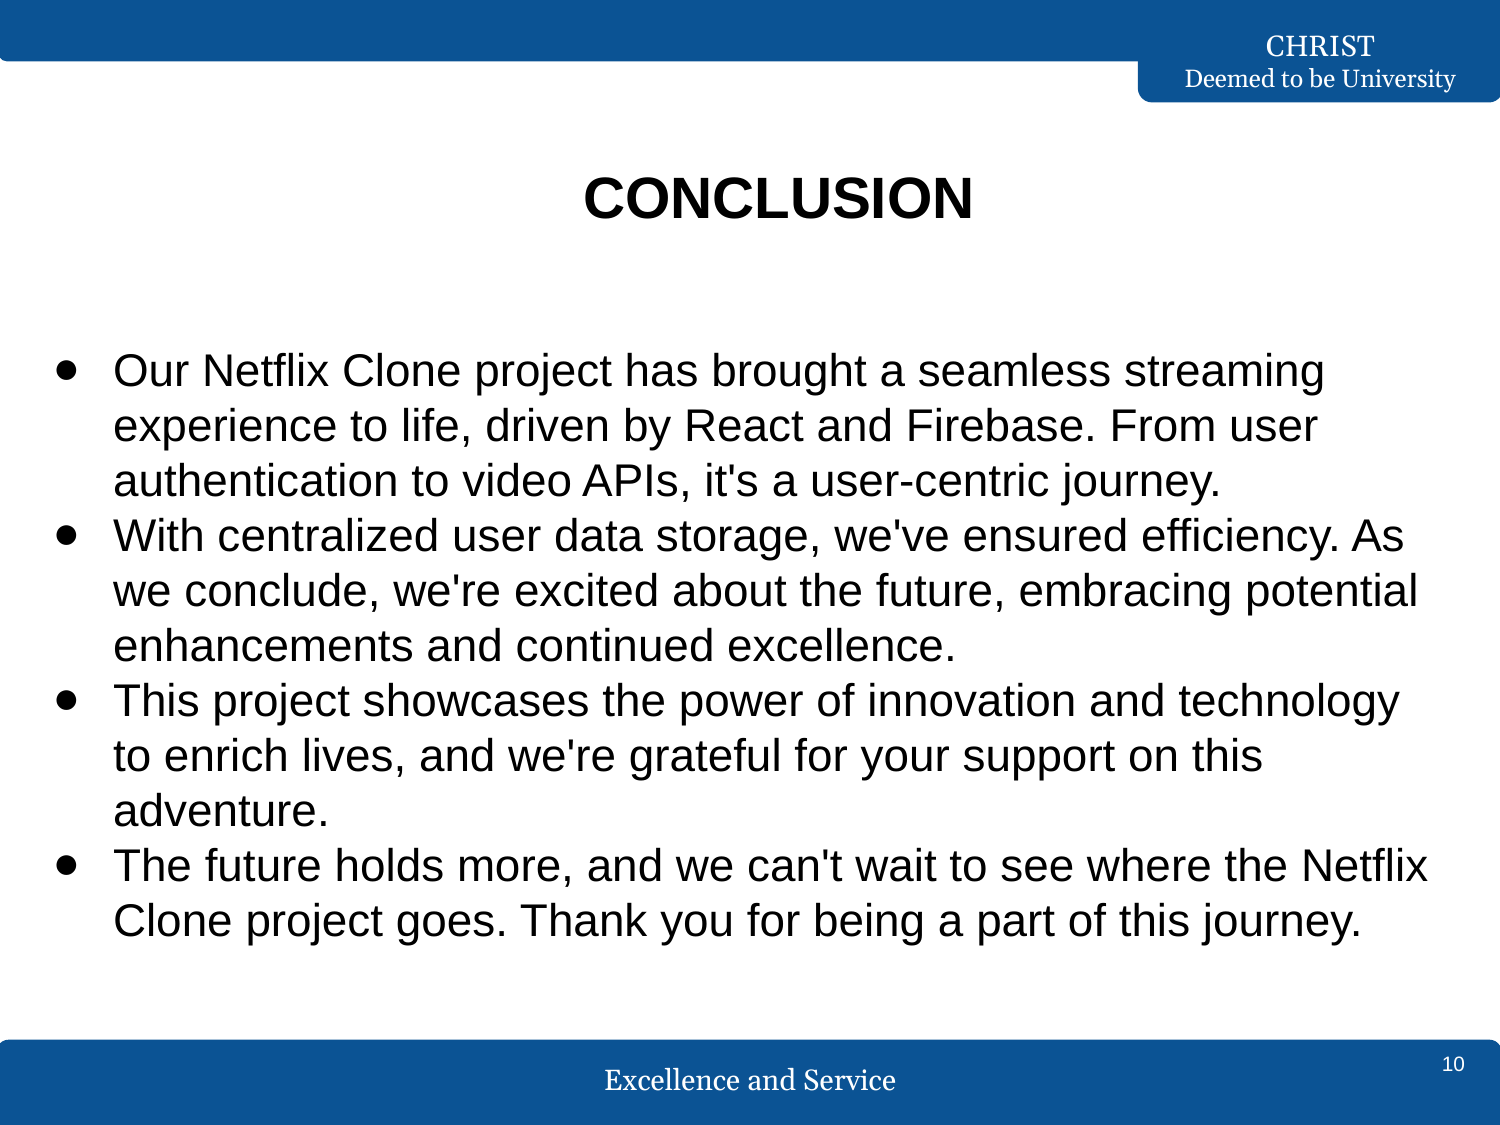

# CONCLUSION

Our Netflix Clone project has brought a seamless streaming experience to life, driven by React and Firebase. From user authentication to video APIs, it's a user-centric journey.
With centralized user data storage, we've ensured efficiency. As we conclude, we're excited about the future, embracing potential enhancements and continued excellence.
This project showcases the power of innovation and technology to enrich lives, and we're grateful for your support on this adventure.
The future holds more, and we can't wait to see where the Netflix Clone project goes. Thank you for being a part of this journey.

10